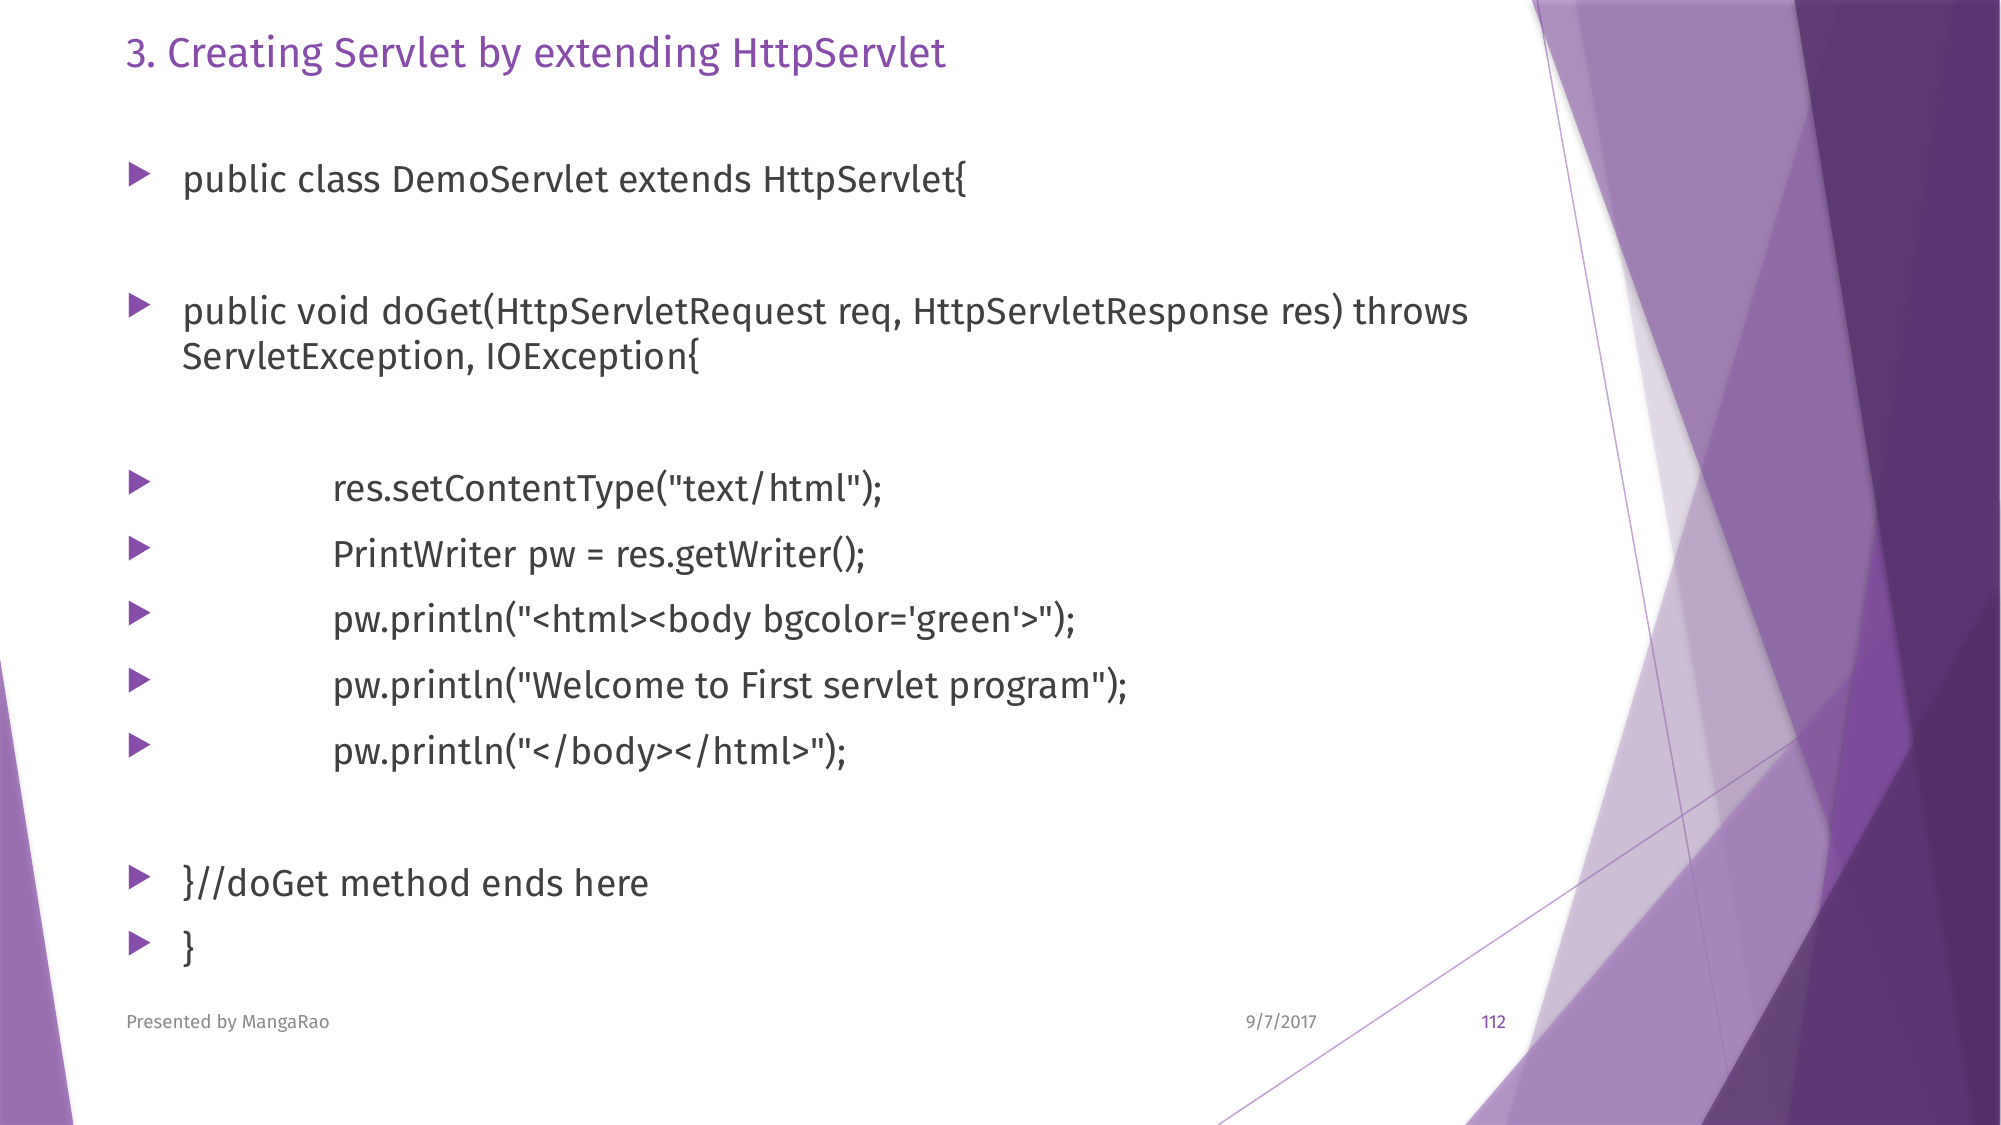

# 3. Creating Servlet by extending HttpServlet
public class DemoServlet extends HttpServlet{

public void doGet(HttpServletRequest req, HttpServletResponse res) throws ServletException, IOException{

	res.setContentType("text/html");
	PrintWriter pw = res.getWriter();
	pw.println("<html><body bgcolor='green'>");
	pw.println("Welcome to First servlet program");
	pw.println("</body></html>");

}//doGet method ends here
}
Presented by MangaRao
9/7/2017
112